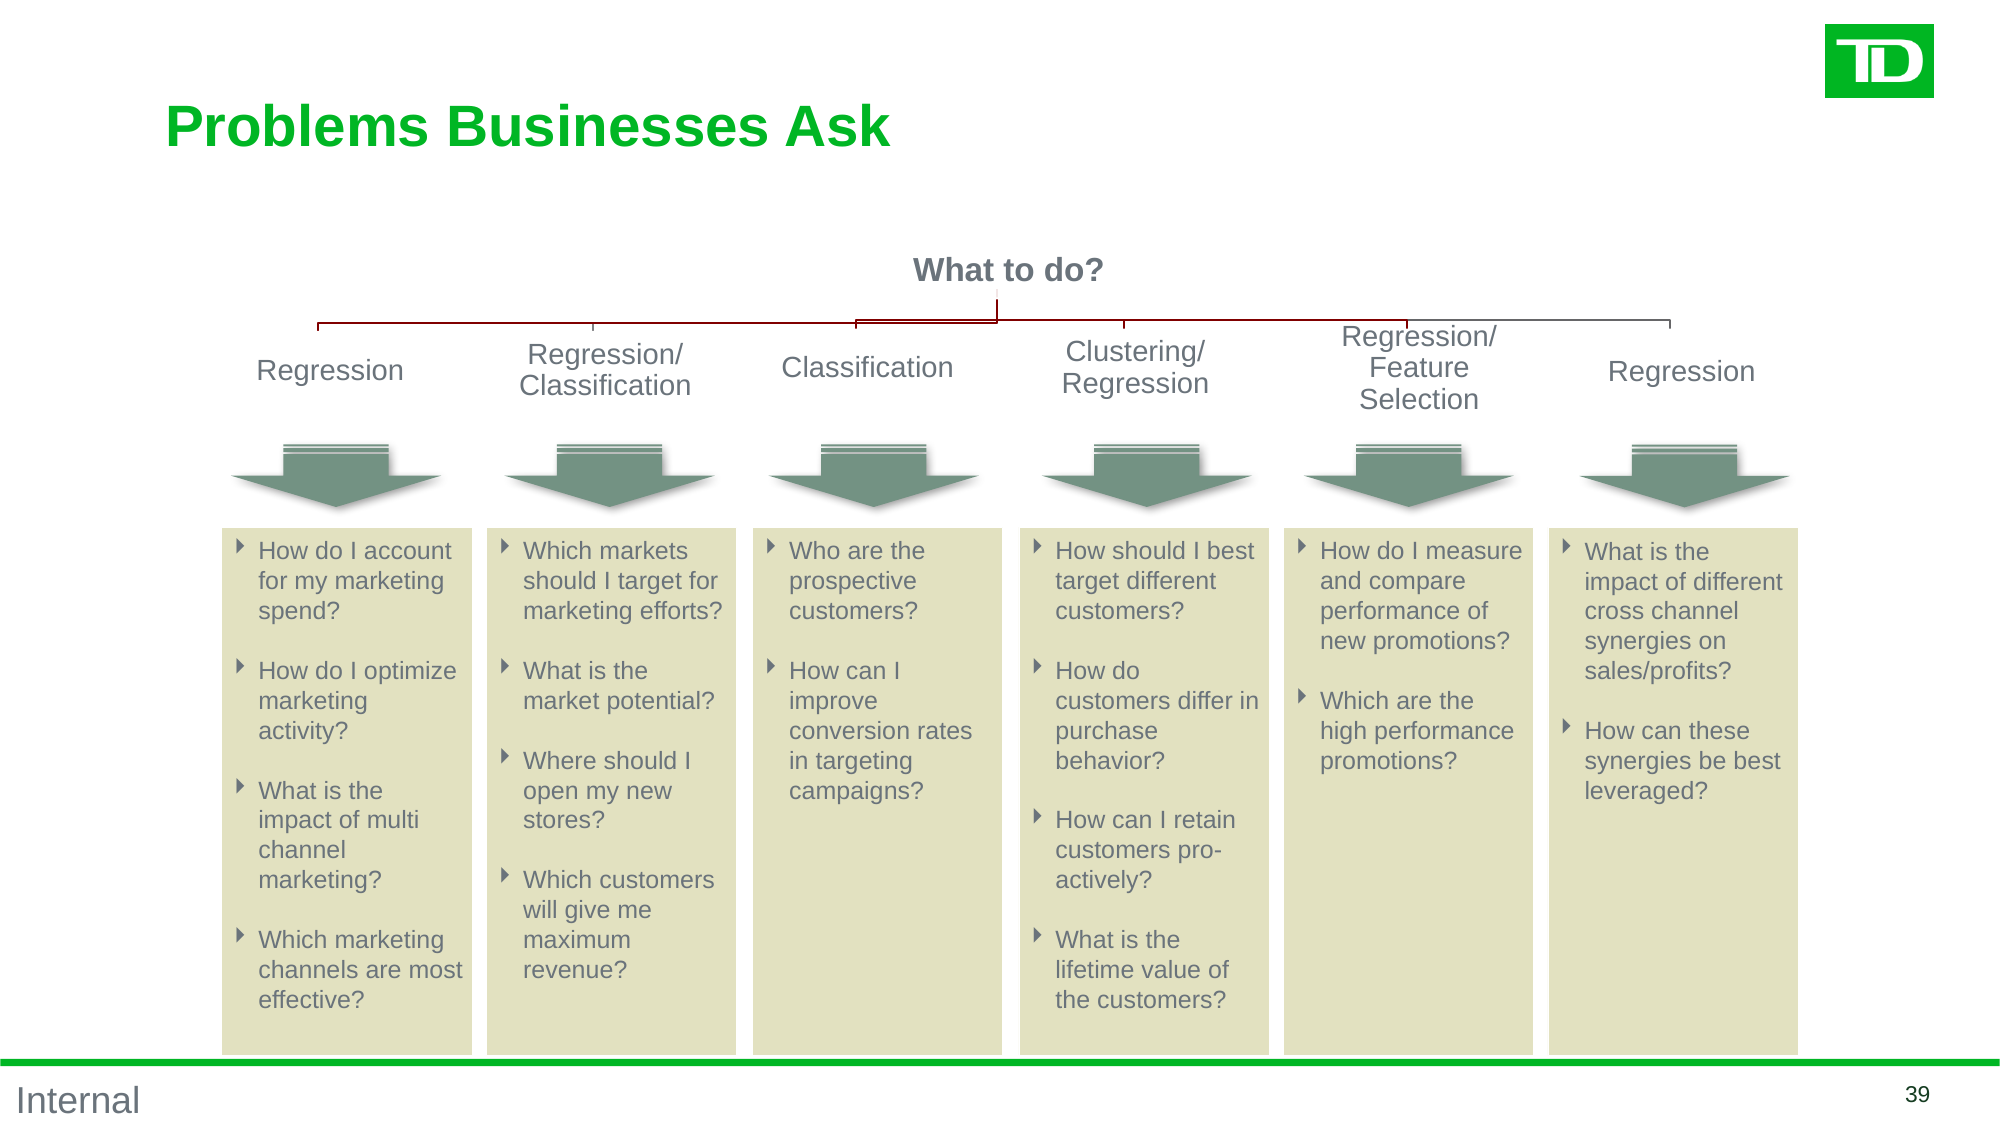

# Problems Businesses Ask
What to do?
Regression
Regression/ Classification
Classification
Clustering/ Regression
Regression/ Feature Selection
Regression

How do I account for my marketing spend?
How do I optimize marketing activity?
What is the impact of multi channel marketing?
Which marketing channels are most effective?
Which markets should I target for marketing efforts?
What is the market potential?

Where should I open my new stores?

Which customers will give me maximum revenue?
Who are the prospective customers?
How can I improve conversion rates in targeting campaigns?

How should I best target different customers?
How do customers differ in purchase behavior?
How can I retain customers pro-actively?
What is the lifetime value of the customers?

How do I measure and compare performance of new promotions?

Which are the high performance promotions?

What is the impact of different cross channel synergies on sales/profits?
How can these synergies be best leveraged?

39